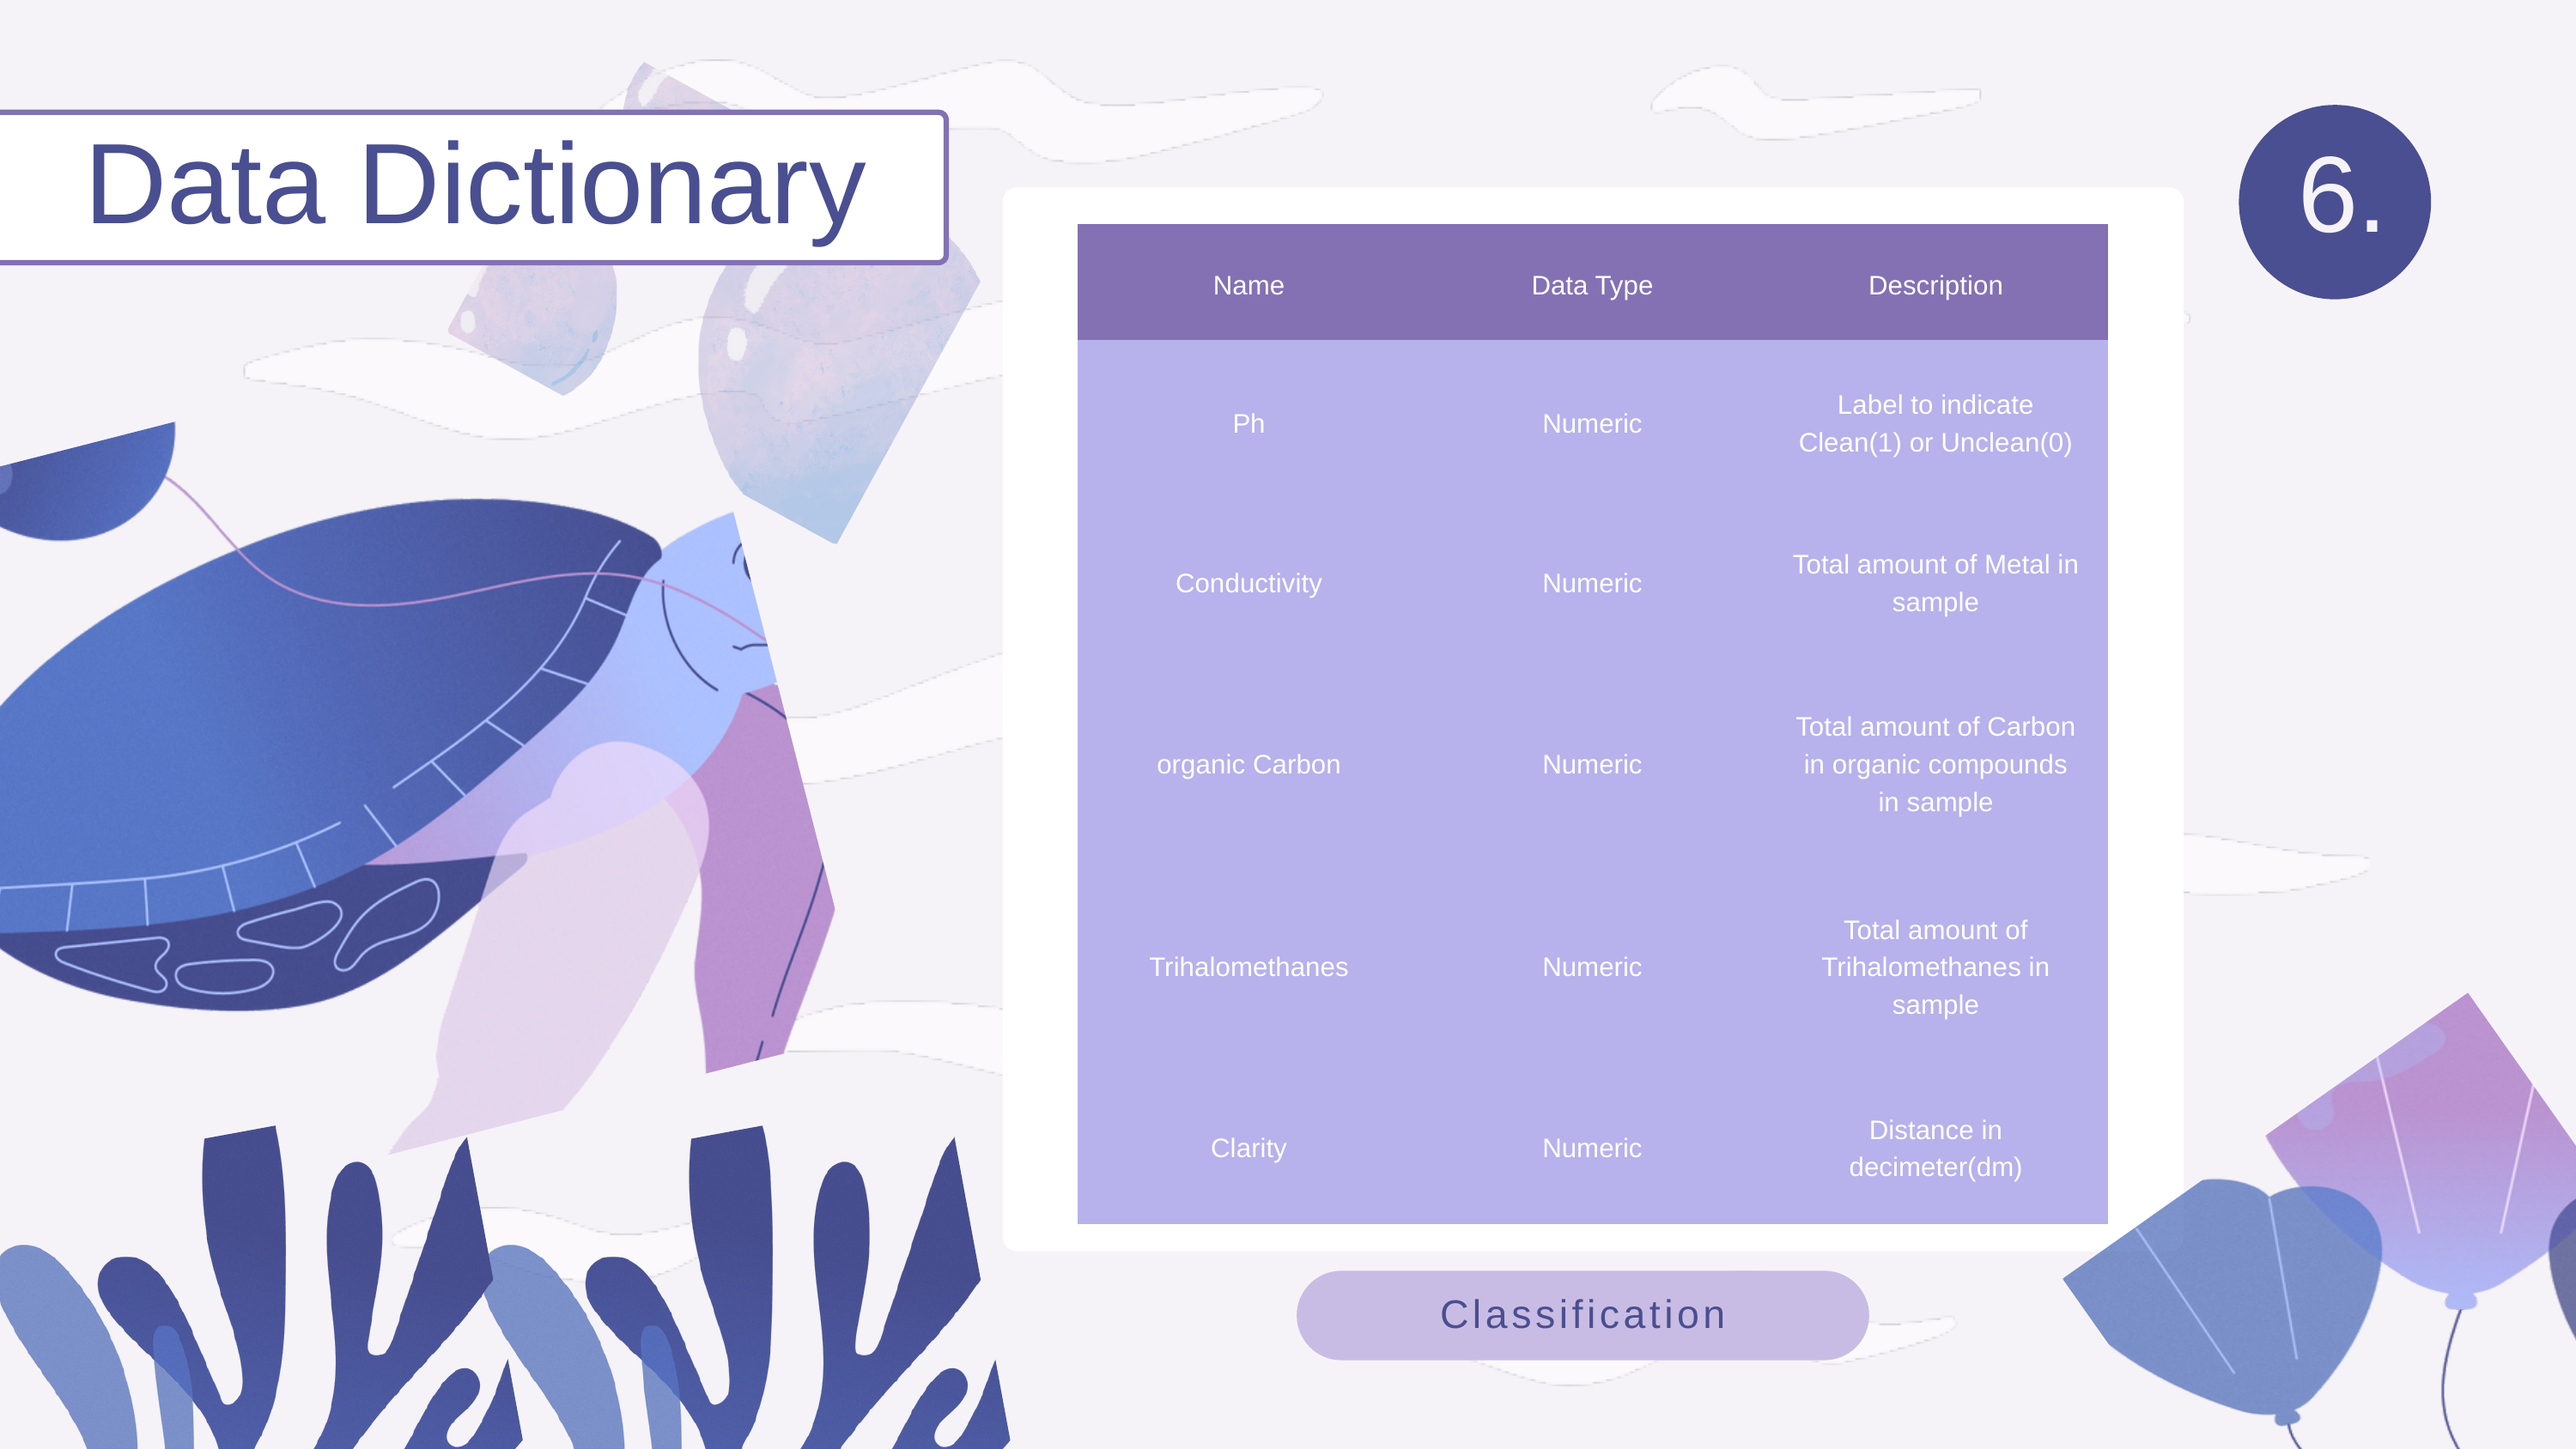

Data Dictionary

6.

| Name | Data Type | Description |
| --- | --- | --- |
| Ph | Numeric | Label to indicate Clean(1) or Unclean(0) |
| Conductivity | Numeric | Total amount of Metal in sample |
| organic Carbon | Numeric | Total amount of Carbon in organic compounds in sample |
| Trihalomethanes | Numeric | Total amount of Trihalomethanes in sample |
| Clarity | Numeric | Distance in decimeter(dm) |

Classification